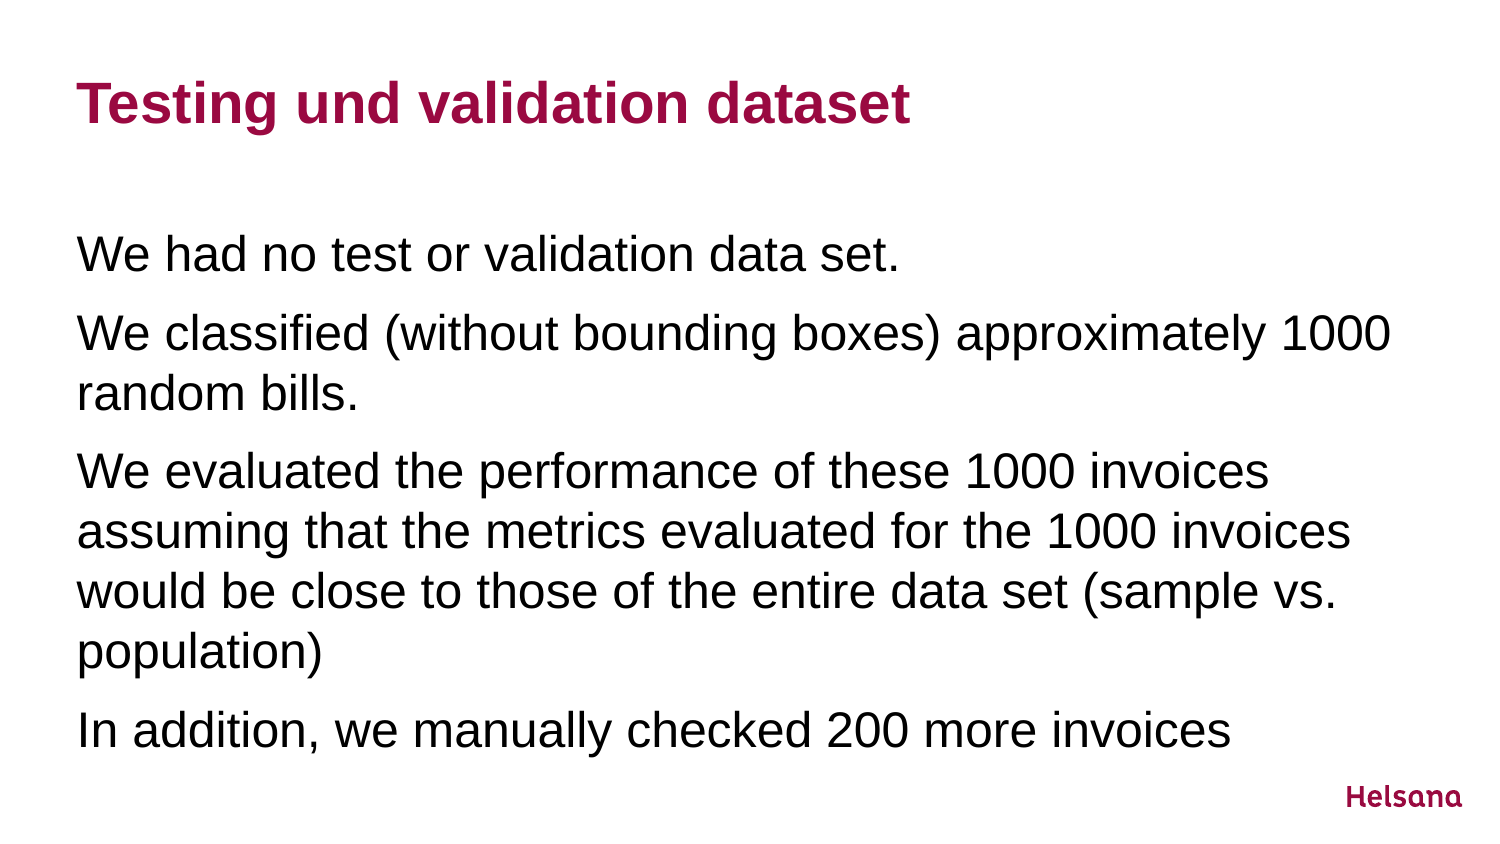

# Testing und validation dataset
We had no test or validation data set.
We classified (without bounding boxes) approximately 1000 random bills.
We evaluated the performance of these 1000 invoices assuming that the metrics evaluated for the 1000 invoices would be close to those of the entire data set (sample vs. population)
In addition, we manually checked 200 more invoices